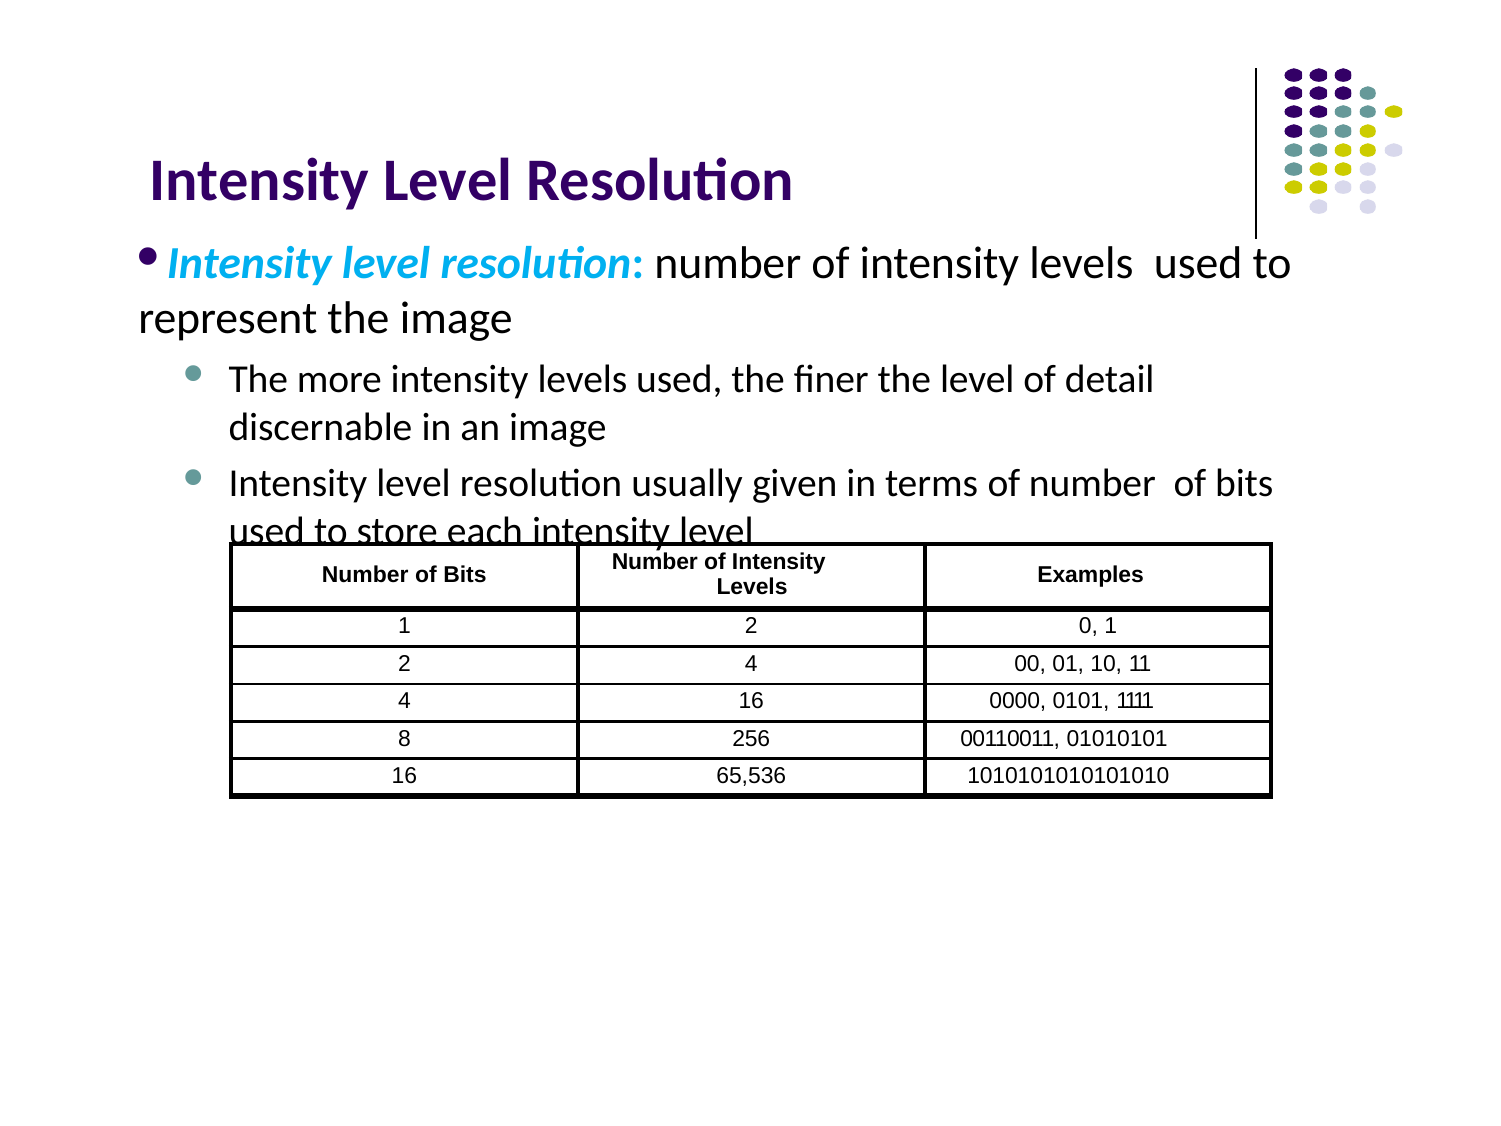

# Intensity Level Resolution
Intensity level resolution: number of intensity levels  used to represent the image
The more intensity levels used, the finer the level of detail  discernable in an image
Intensity level resolution usually given in terms of number  of bits used to store each intensity level
| Number of Bits | Number of Intensity Levels | Examples |
| --- | --- | --- |
| 1 | 2 | 0, 1 |
| 2 | 4 | 00, 01, 10, 11 |
| 4 | 16 | 0000, 0101, 1111 |
| 8 | 256 | 00110011, 01010101 |
| 16 | 65,536 | 1010101010101010 |